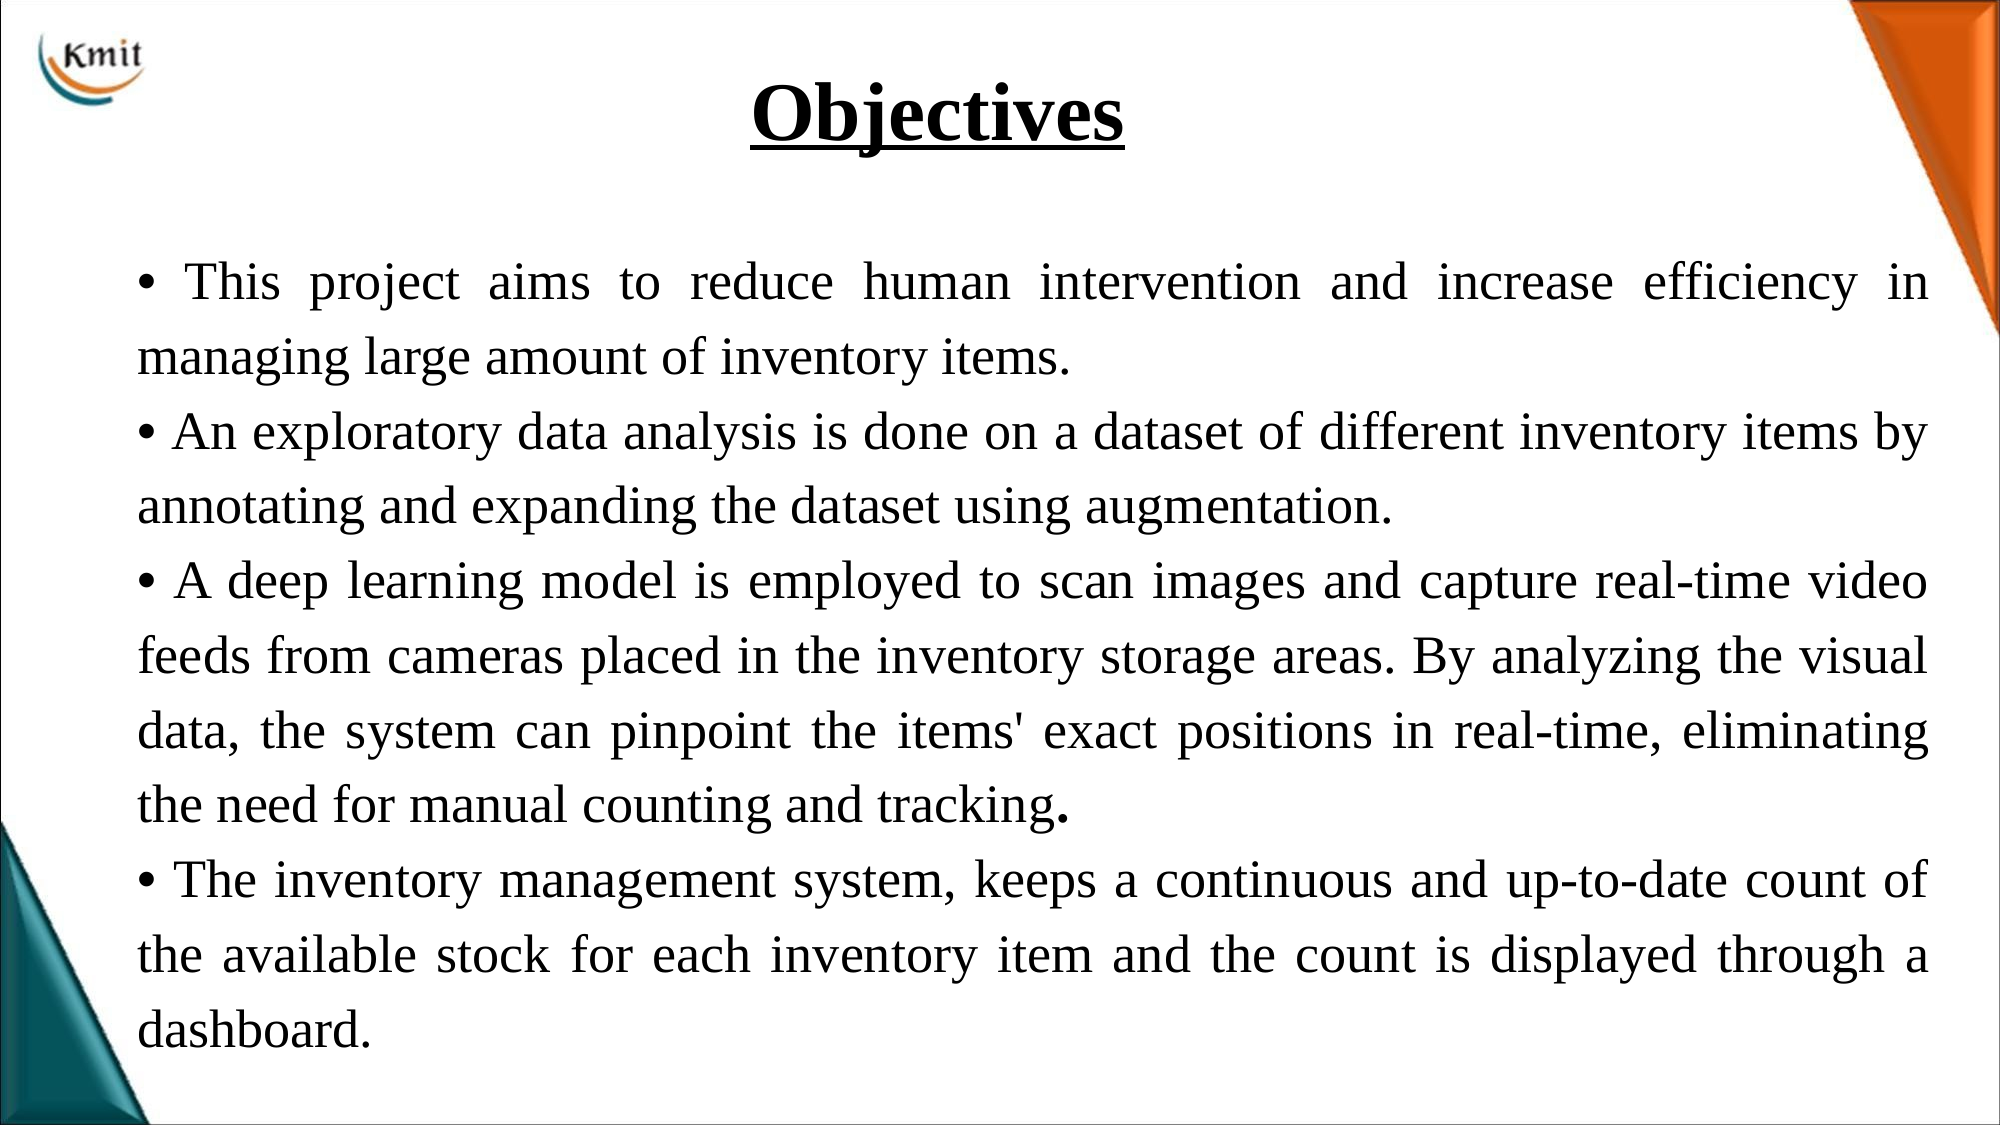

Objectives

• This project aims to reduce human intervention and increase efficiency in managing large amount of inventory items.
• An exploratory data analysis is done on a dataset of different inventory items by annotating and expanding the dataset using augmentation.
• A deep learning model is employed to scan images and capture real-time video feeds from cameras placed in the inventory storage areas. By analyzing the visual data, the system can pinpoint the items' exact positions in real-time, eliminating the need for manual counting and tracking.
• The inventory management system, keeps a continuous and up-to-date count of the available stock for each inventory item and the count is displayed through a dashboard.